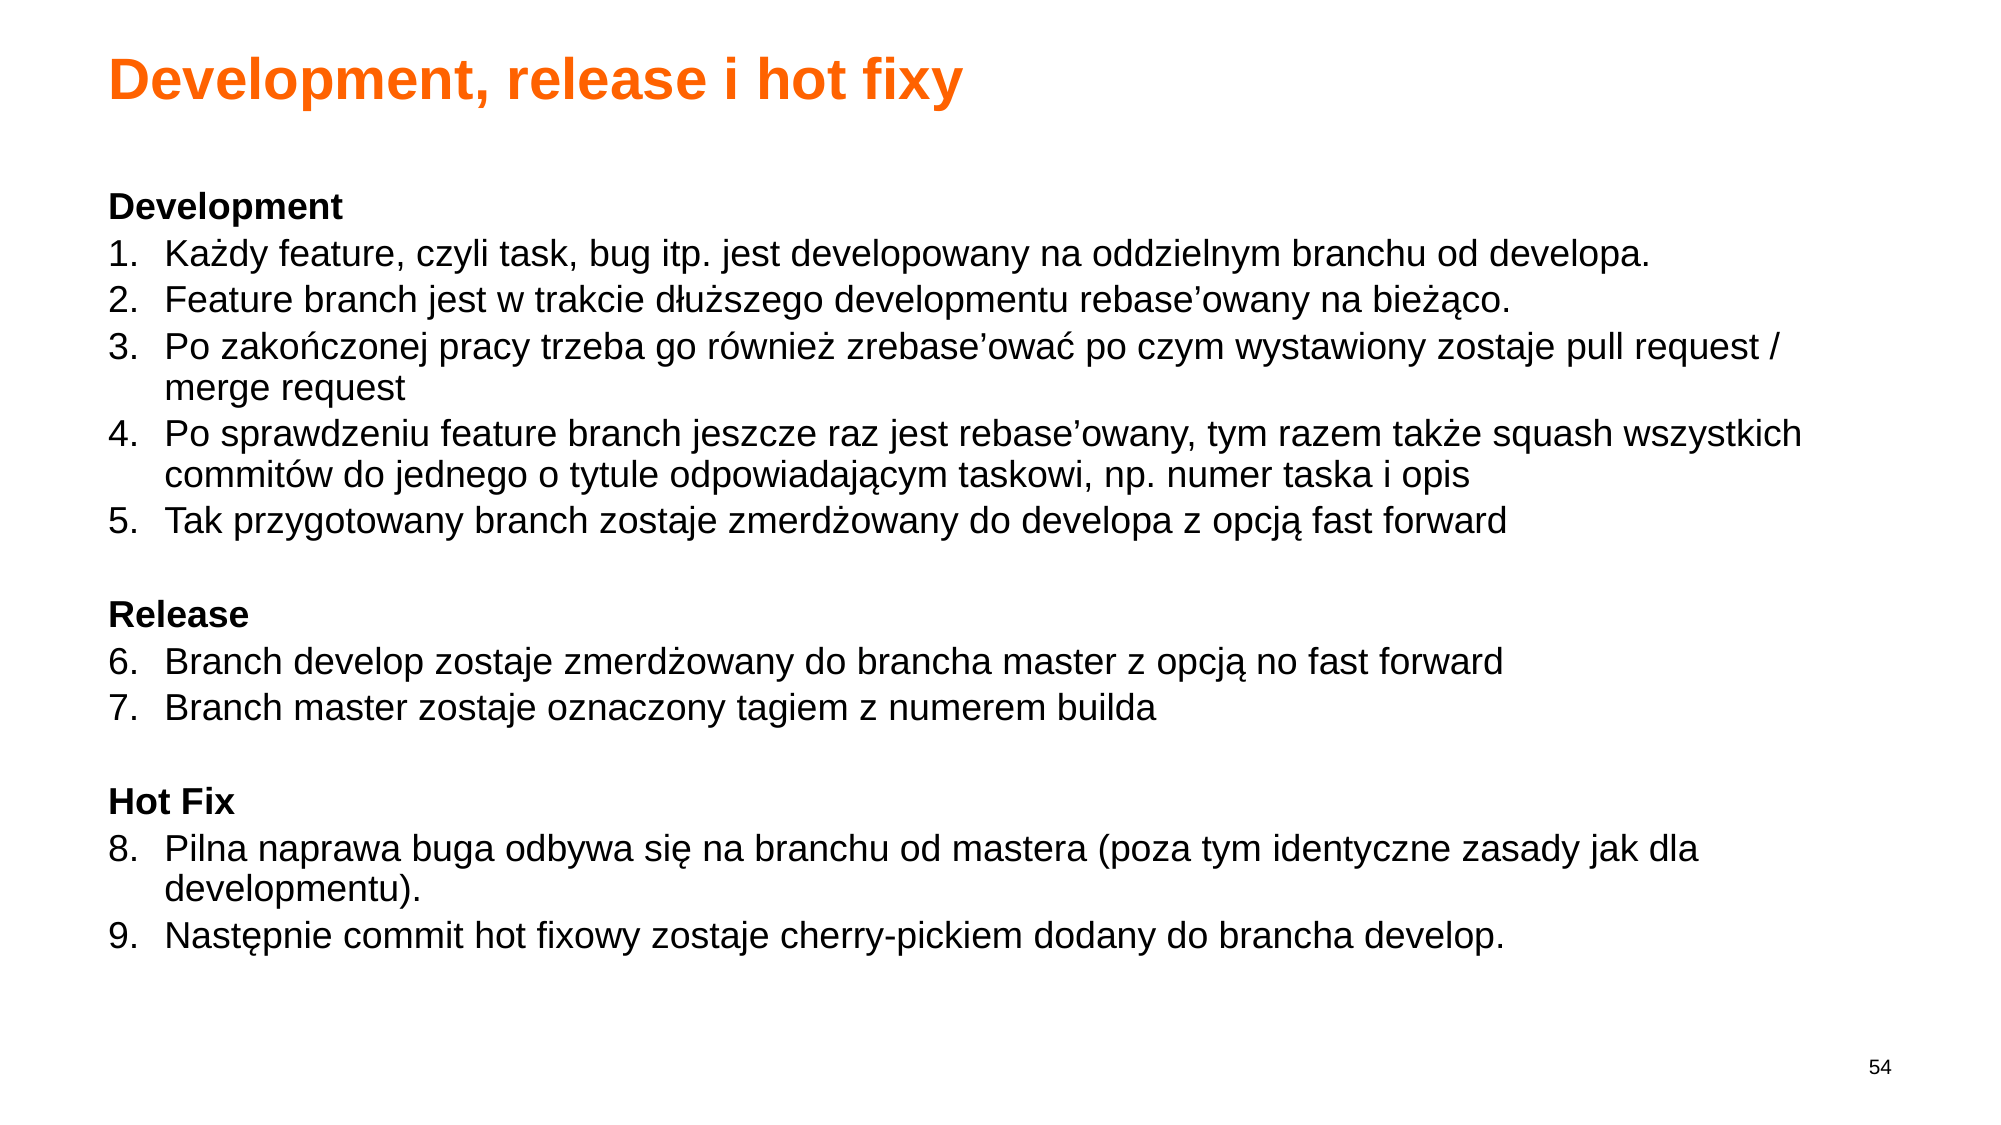

# Development, release i hot fixy
Development
Każdy feature, czyli task, bug itp. jest developowany na oddzielnym branchu od developa.
Feature branch jest w trakcie dłuższego developmentu rebase’owany na bieżąco.
Po zakończonej pracy trzeba go również zrebase’ować po czym wystawiony zostaje pull request / merge request
Po sprawdzeniu feature branch jeszcze raz jest rebase’owany, tym razem także squash wszystkich commitów do jednego o tytule odpowiadającym taskowi, np. numer taska i opis
Tak przygotowany branch zostaje zmerdżowany do developa z opcją fast forward

Release
Branch develop zostaje zmerdżowany do brancha master z opcją no fast forward
Branch master zostaje oznaczony tagiem z numerem builda

Hot Fix
Pilna naprawa buga odbywa się na branchu od mastera (poza tym identyczne zasady jak dla developmentu).
Następnie commit hot fixowy zostaje cherry-pickiem dodany do brancha develop.
54